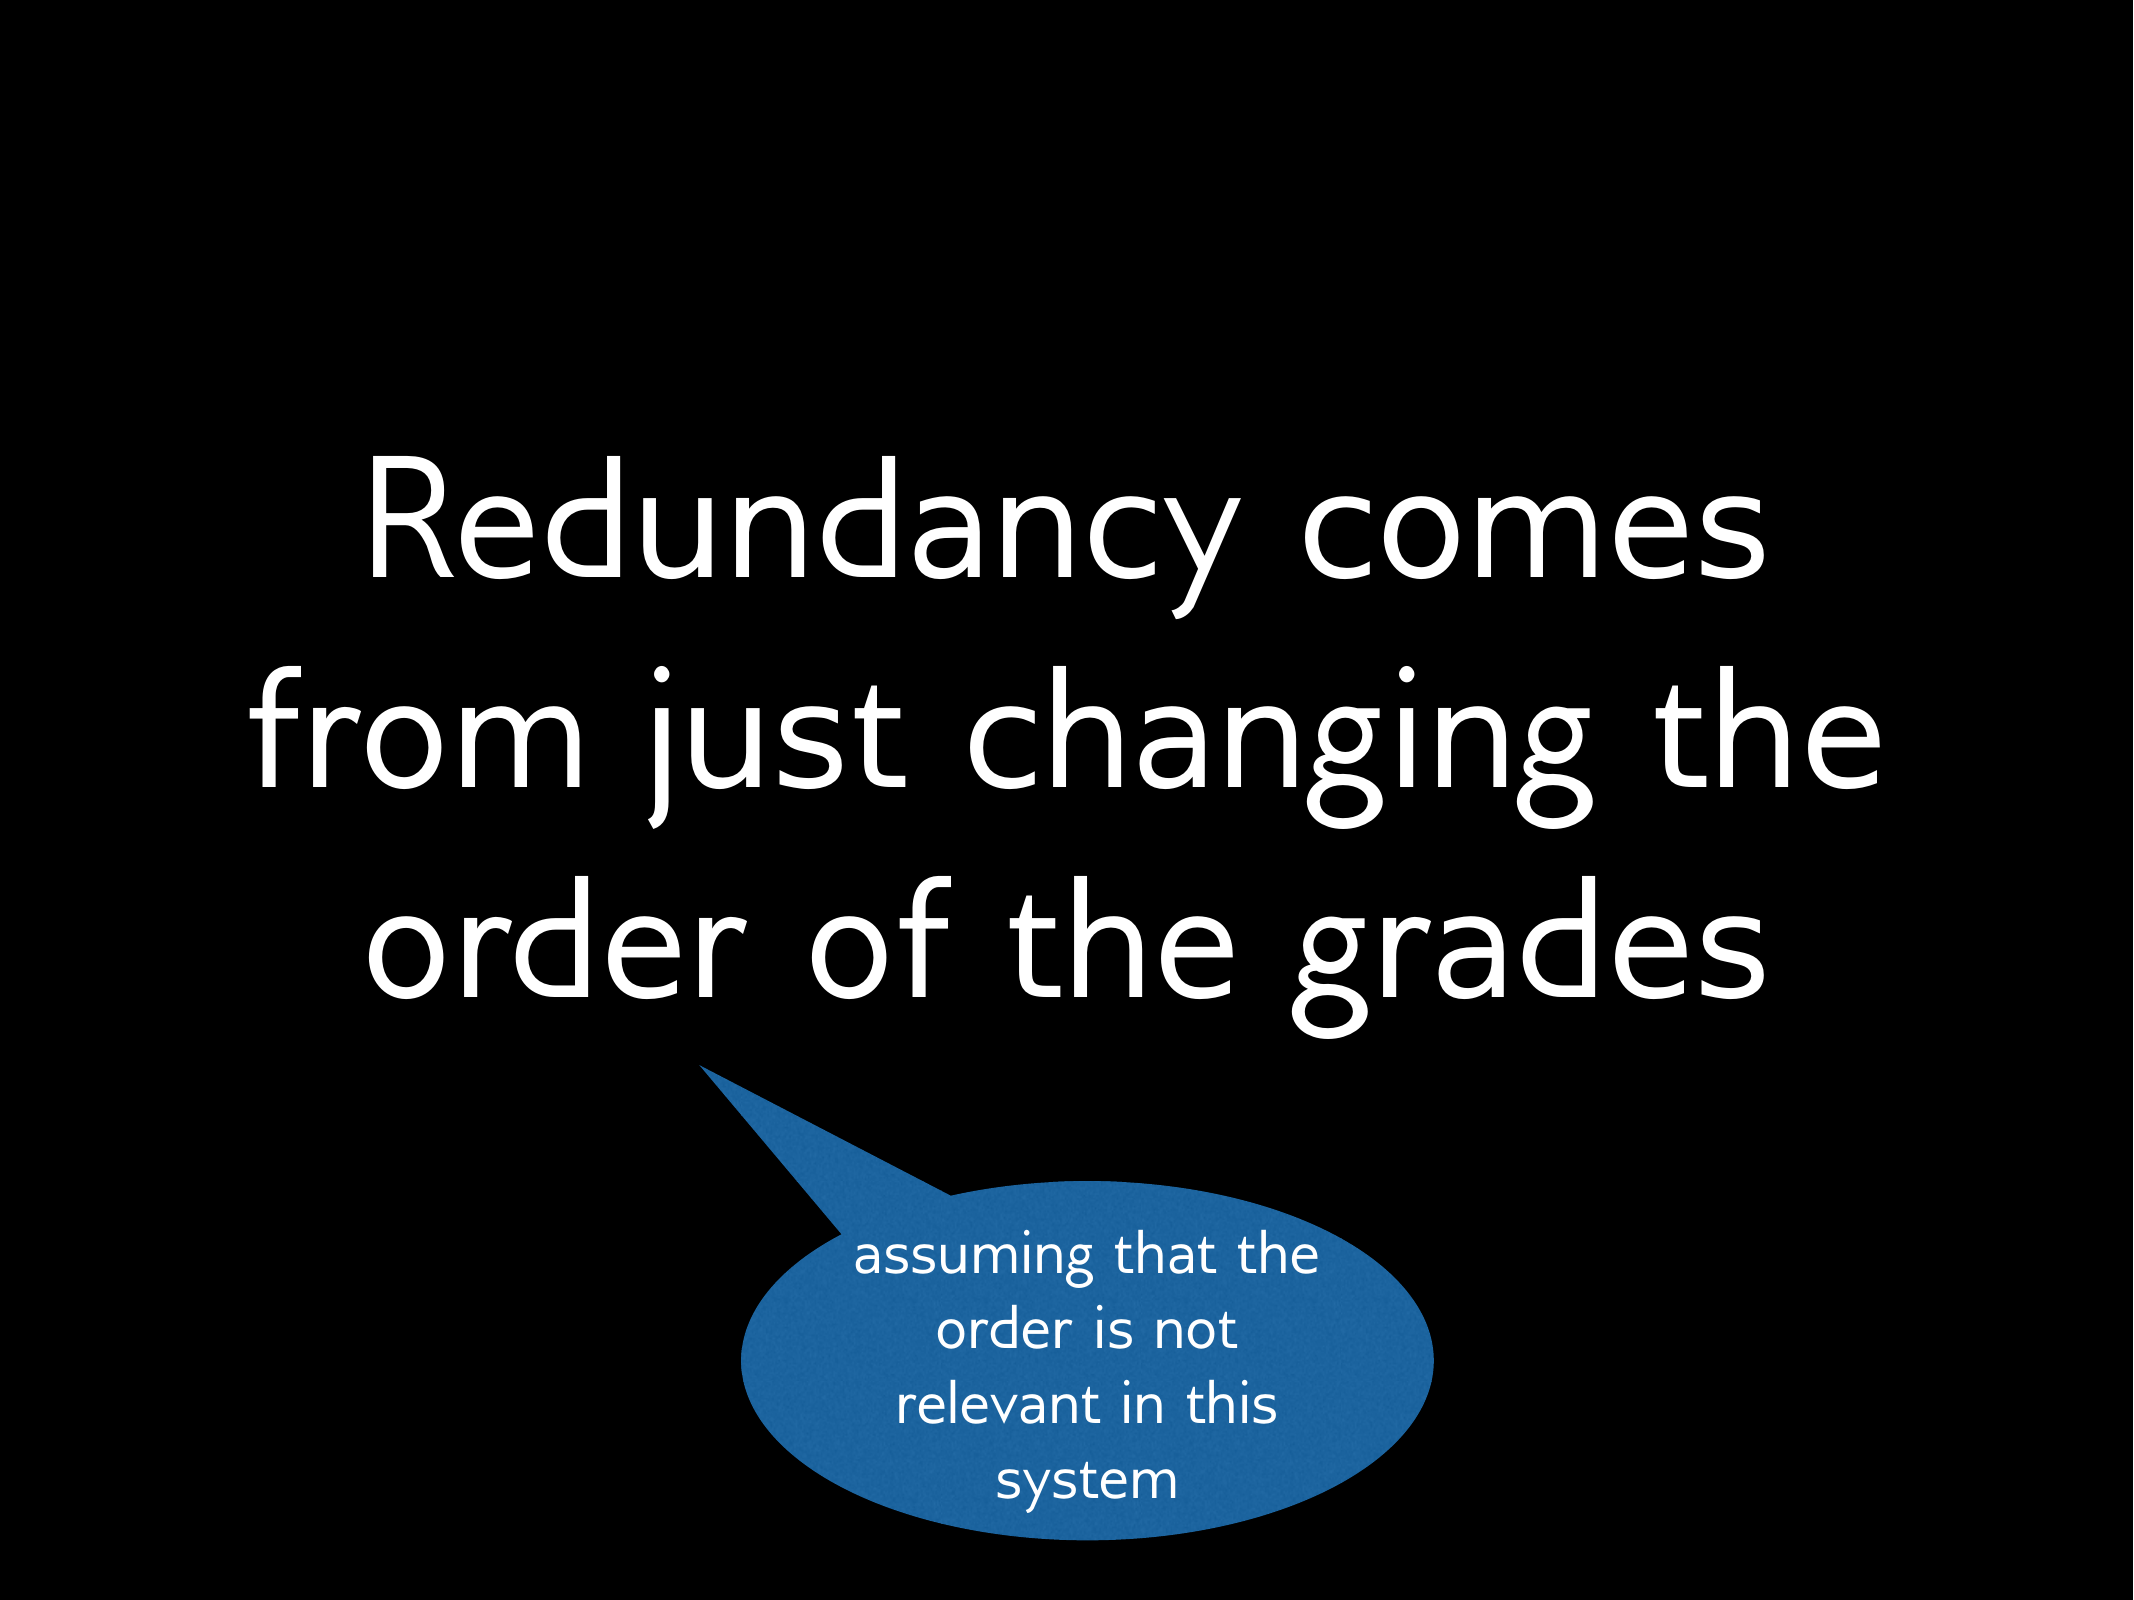

# Redundancy comes from just changing the order of the grades
assuming that the order is not relevant in this system